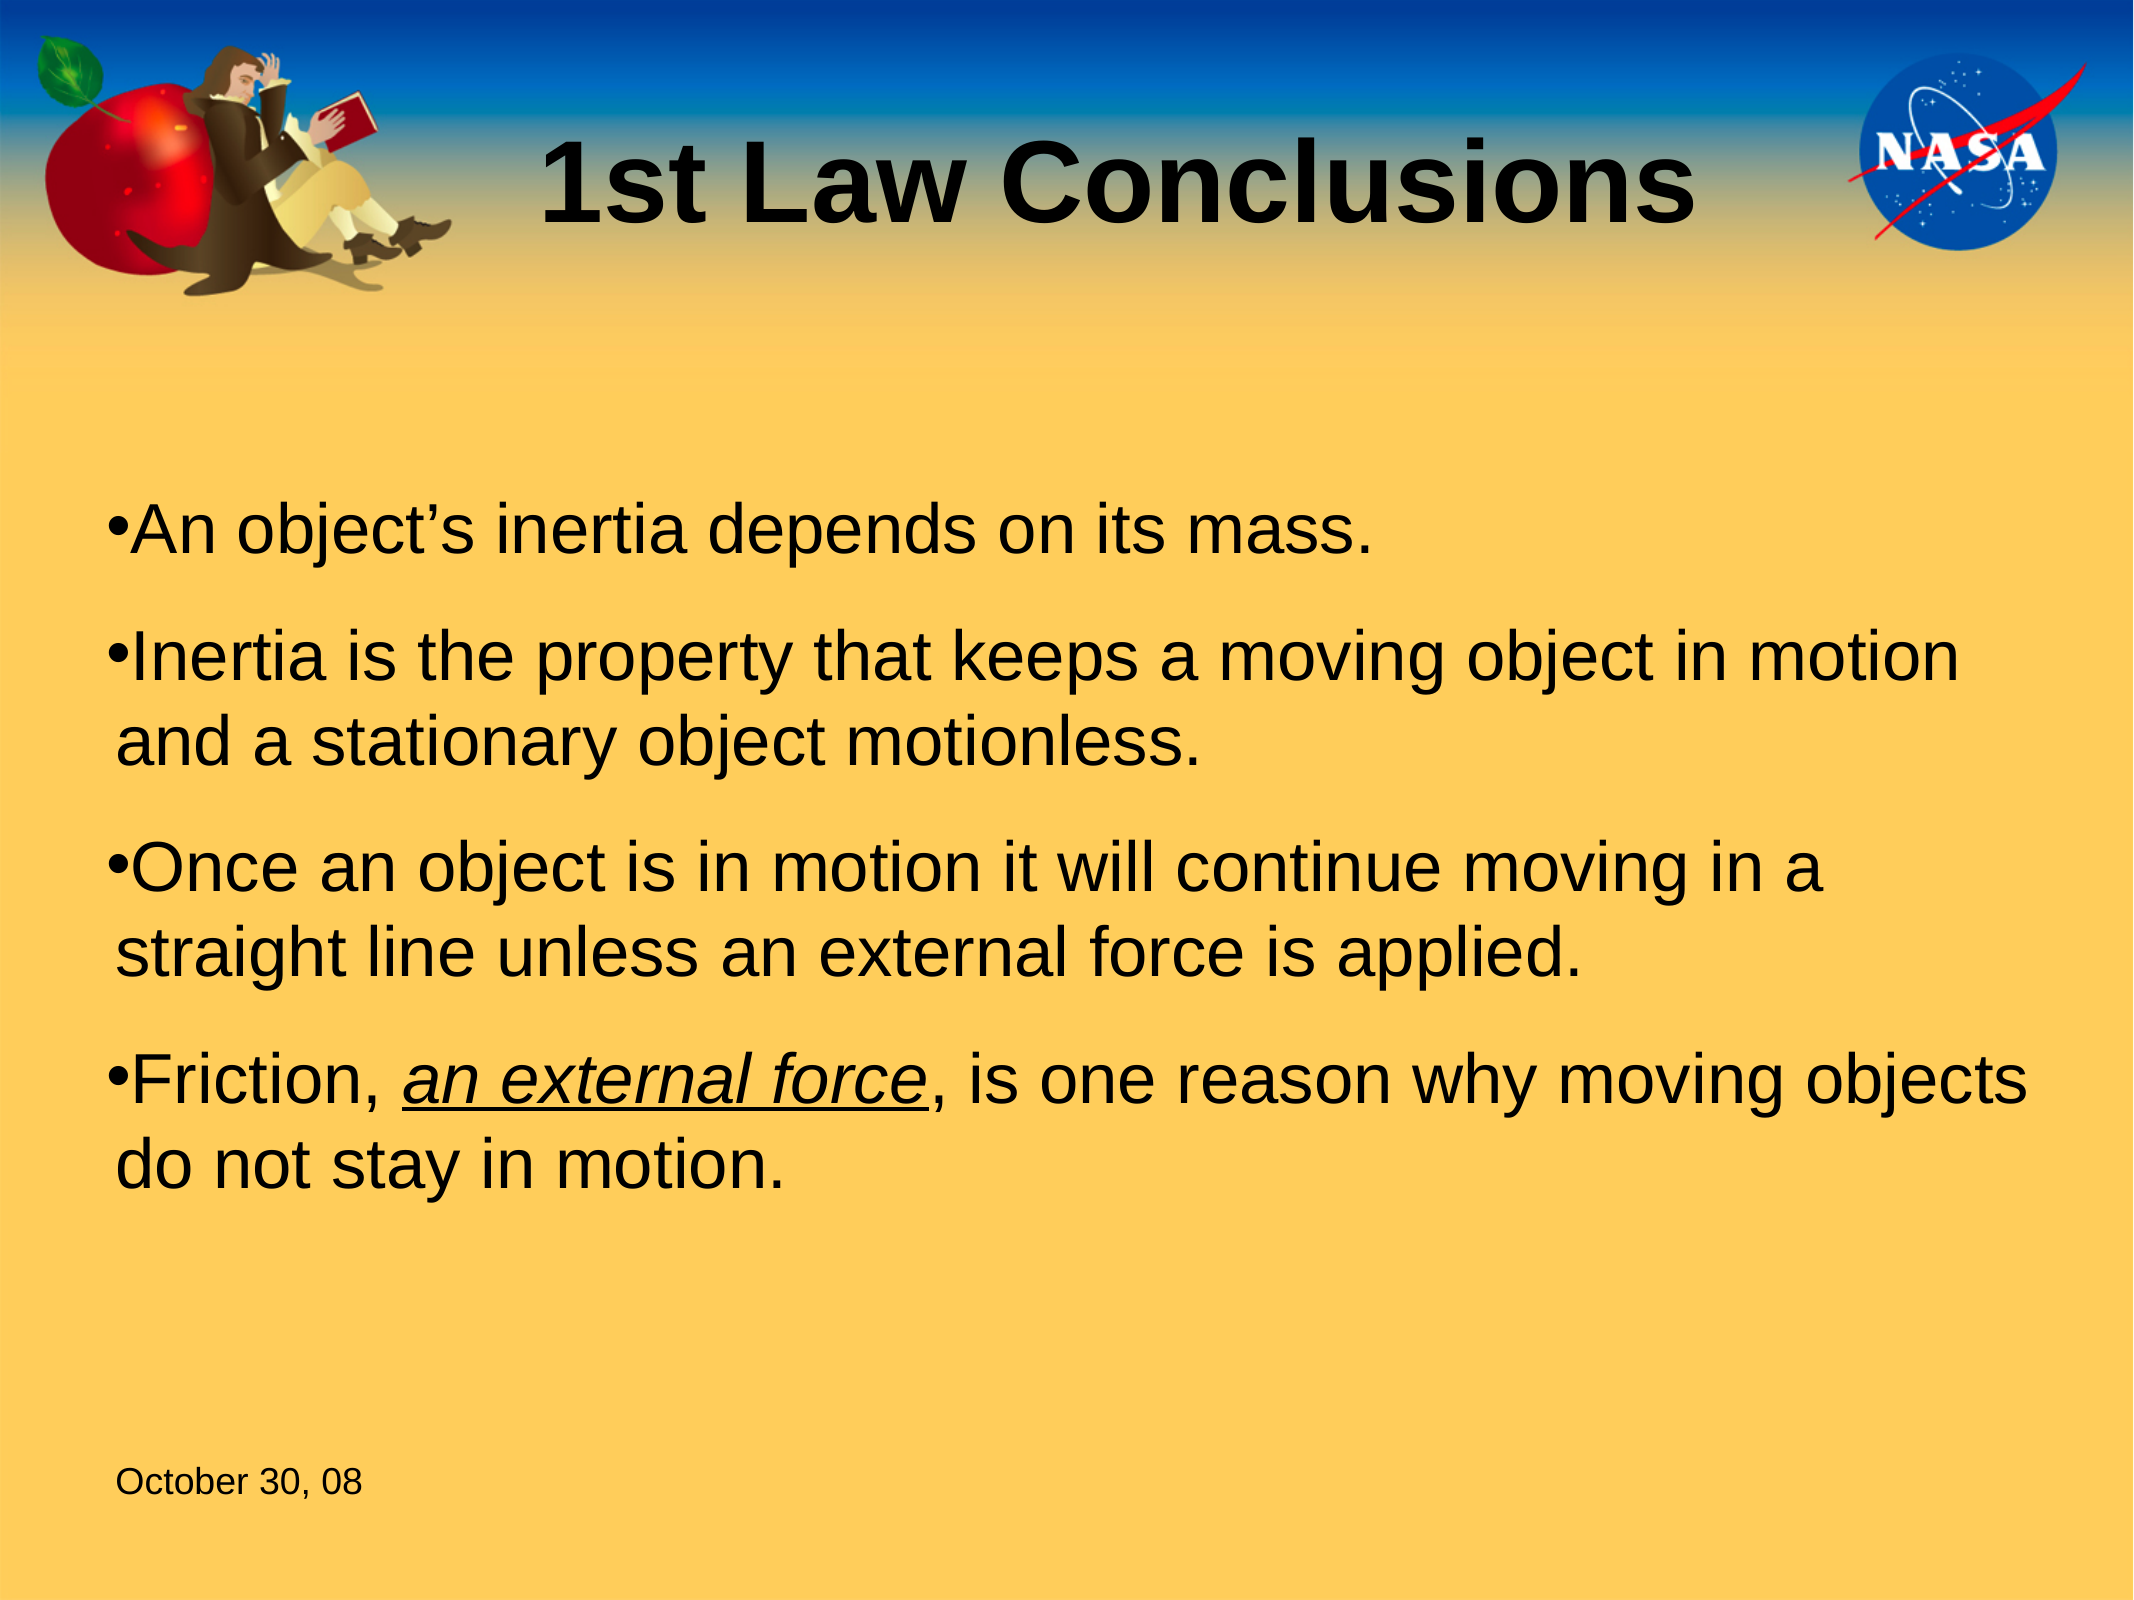

1st Law Conclusions

An object’s inertia depends on its mass.
Inertia is the property that keeps a moving object in motion and a stationary object motionless.
Once an object is in motion it will continue moving in a straight line unless an external force is applied.
Friction, an external force, is one reason why moving objects do not stay in motion.
October 30, 08